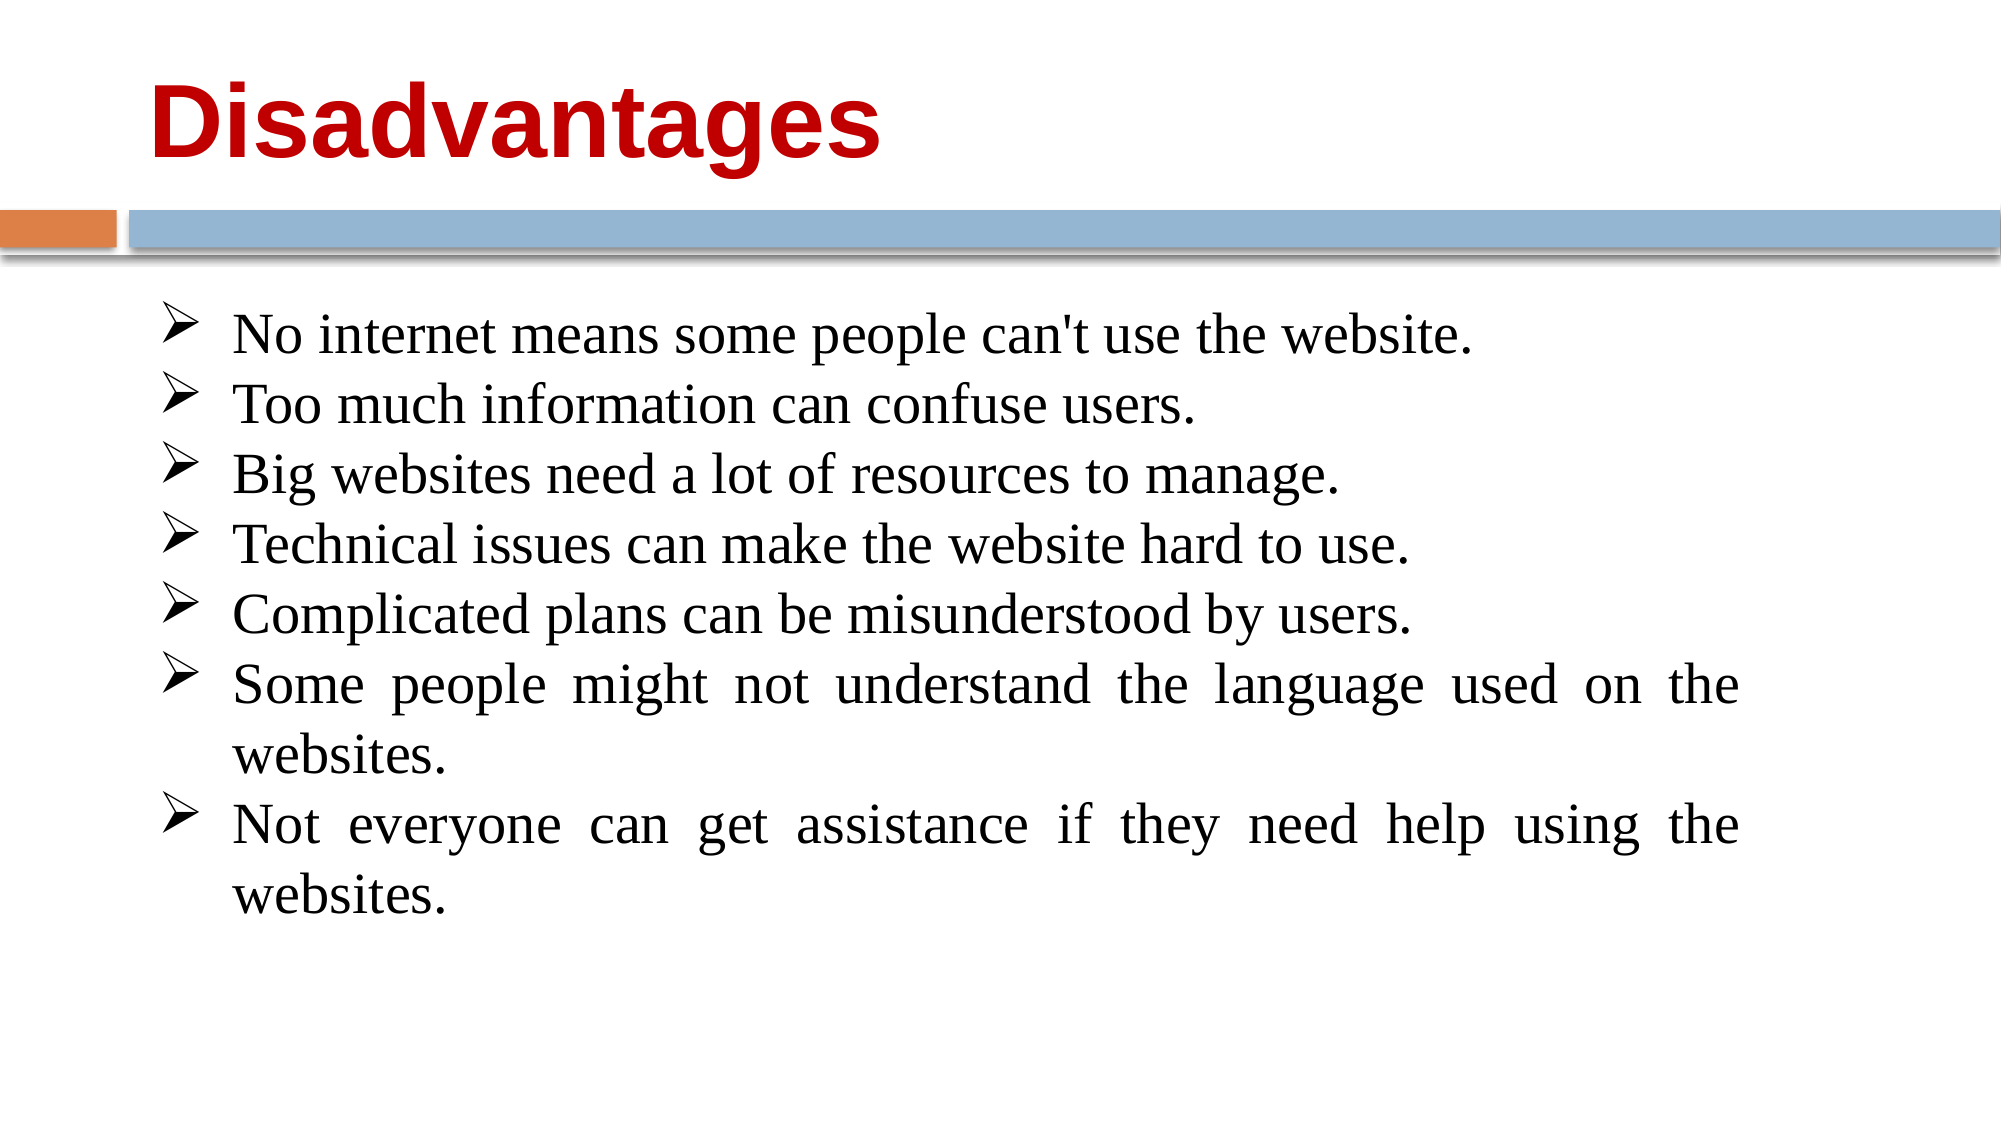

# Disadvantages
No internet means some people can't use the website.
Too much information can confuse users.
Big websites need a lot of resources to manage.
Technical issues can make the website hard to use.
Complicated plans can be misunderstood by users.
Some people might not understand the language used on the websites.
Not everyone can get assistance if they need help using the websites.